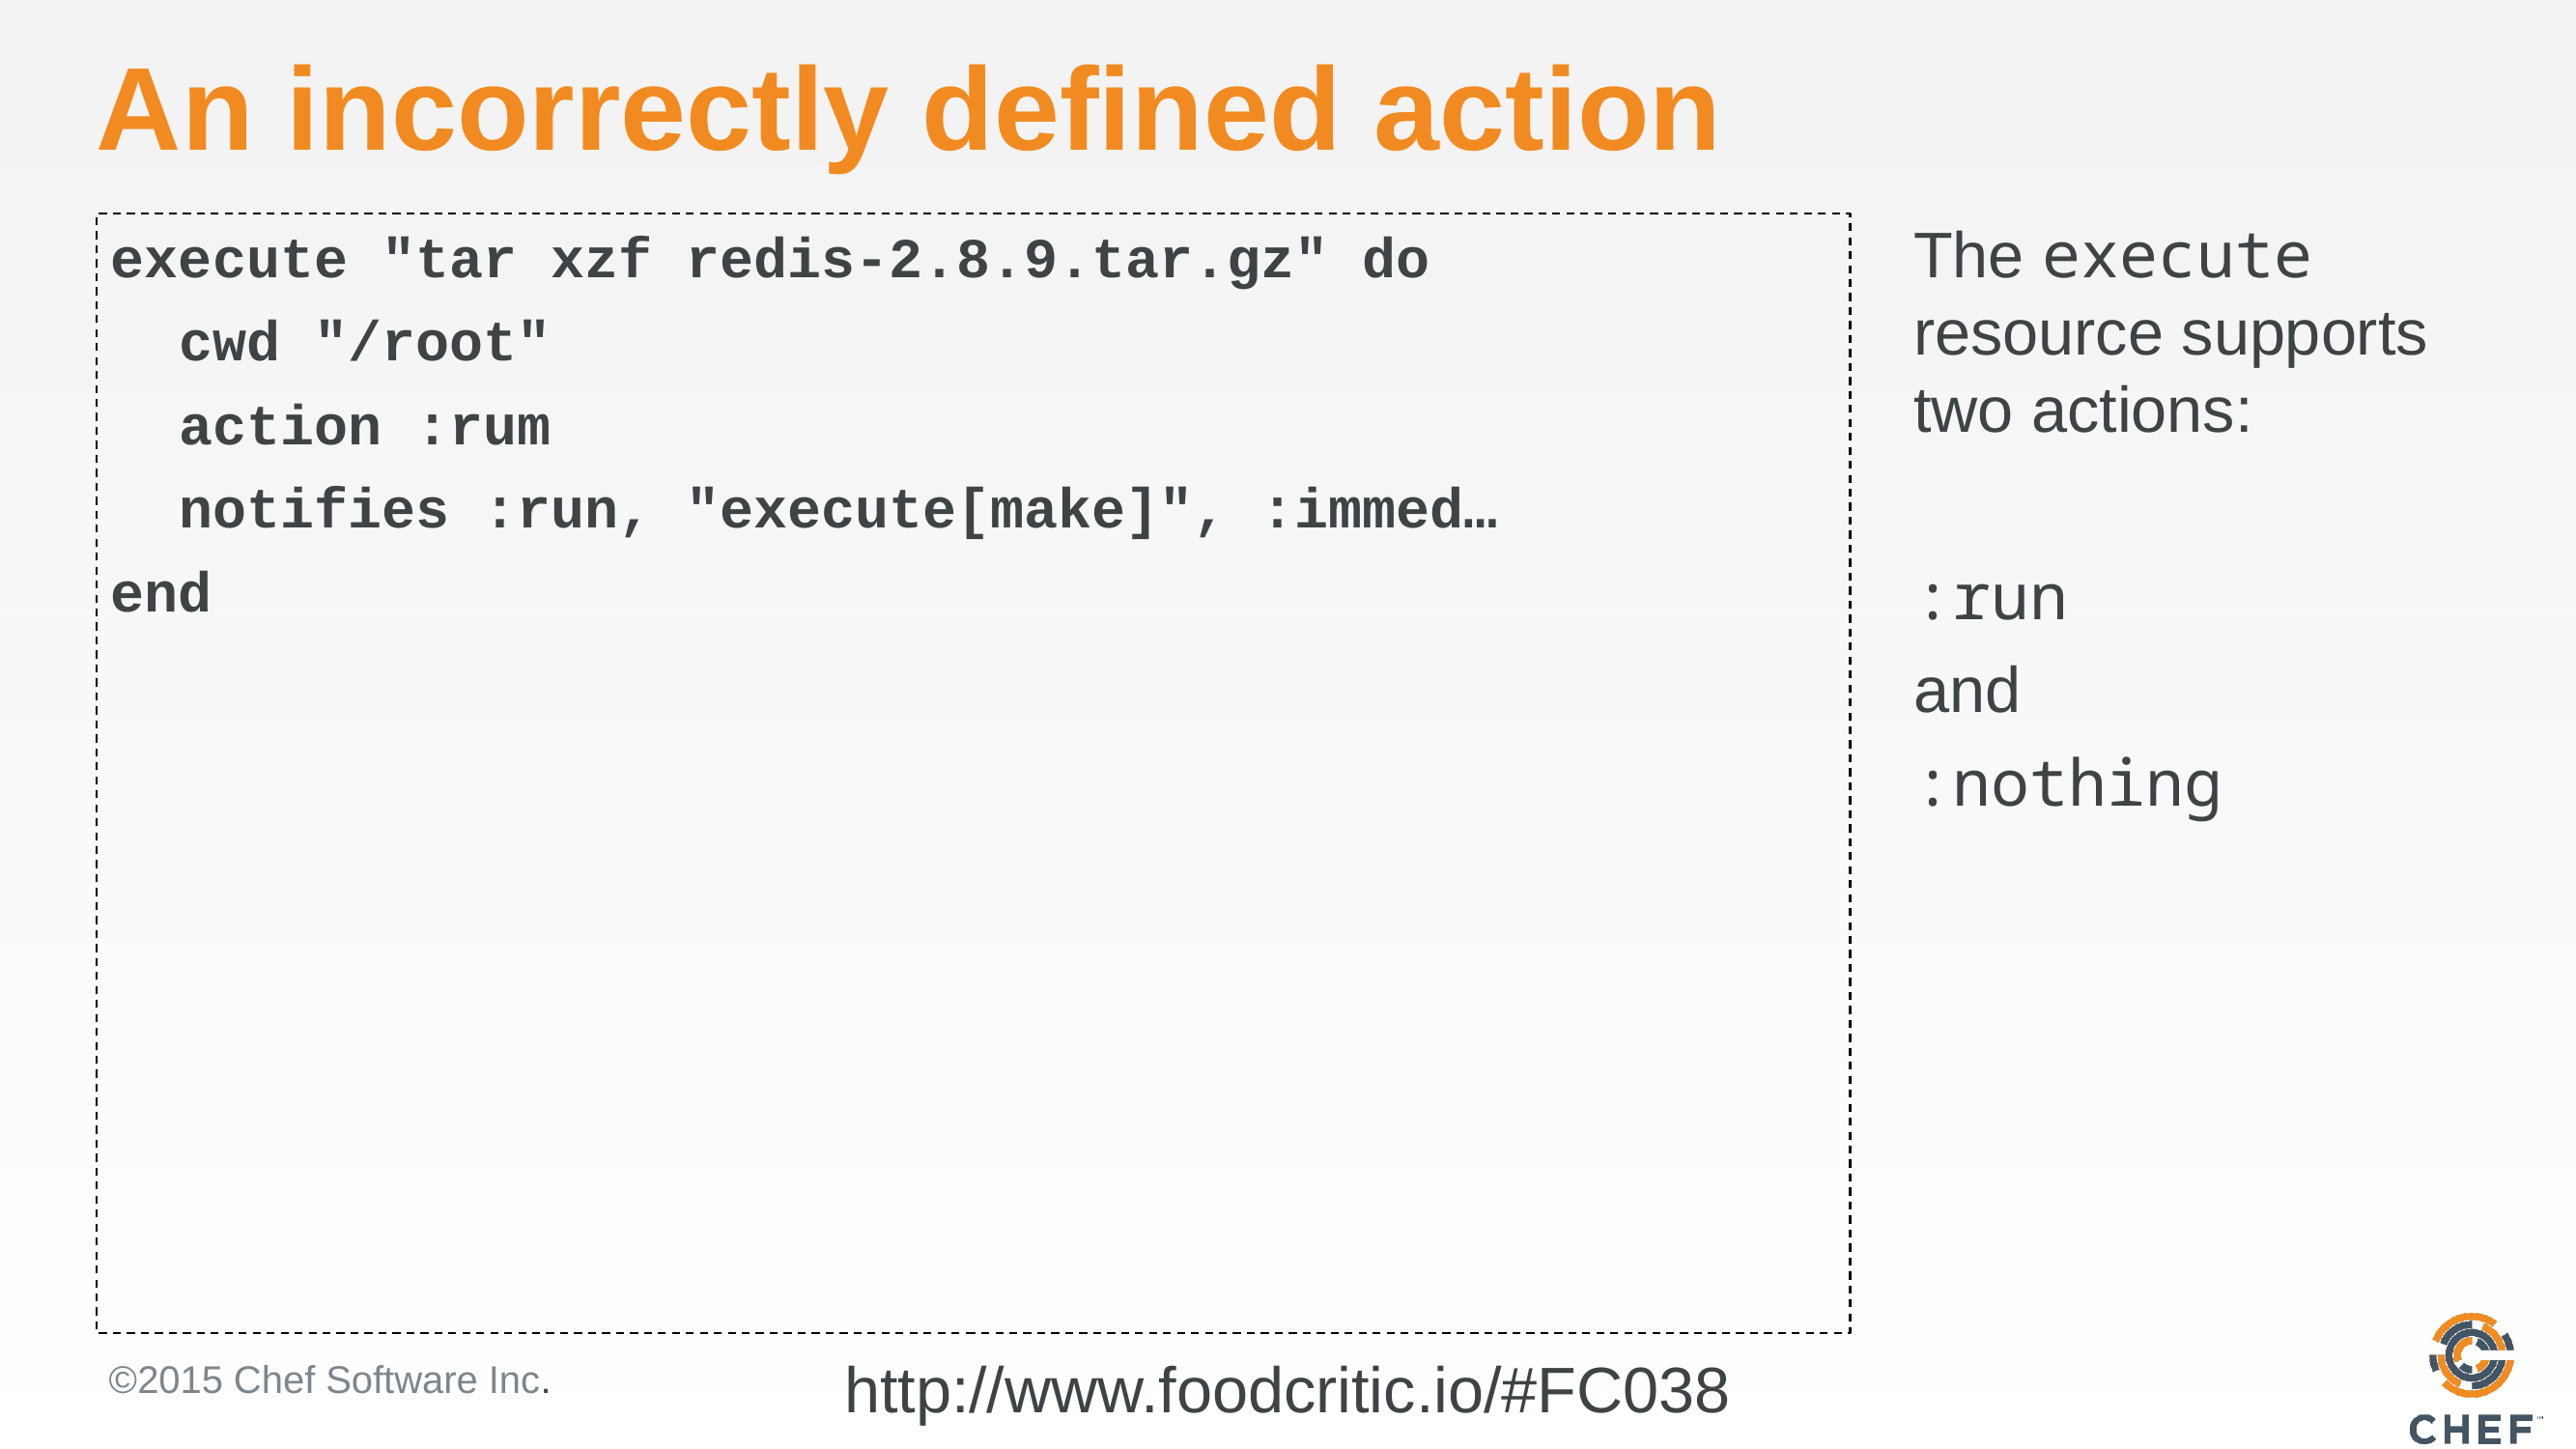

# An incorrectly defined action
execute "tar xzf redis-2.8.9.tar.gz" do
  cwd "/root"
  action :rum
  notifies :run, "execute[make]", :immed…
end
The execute resource supports two actions:

:run
and
:nothing

http://www.foodcritic.io/#FC038